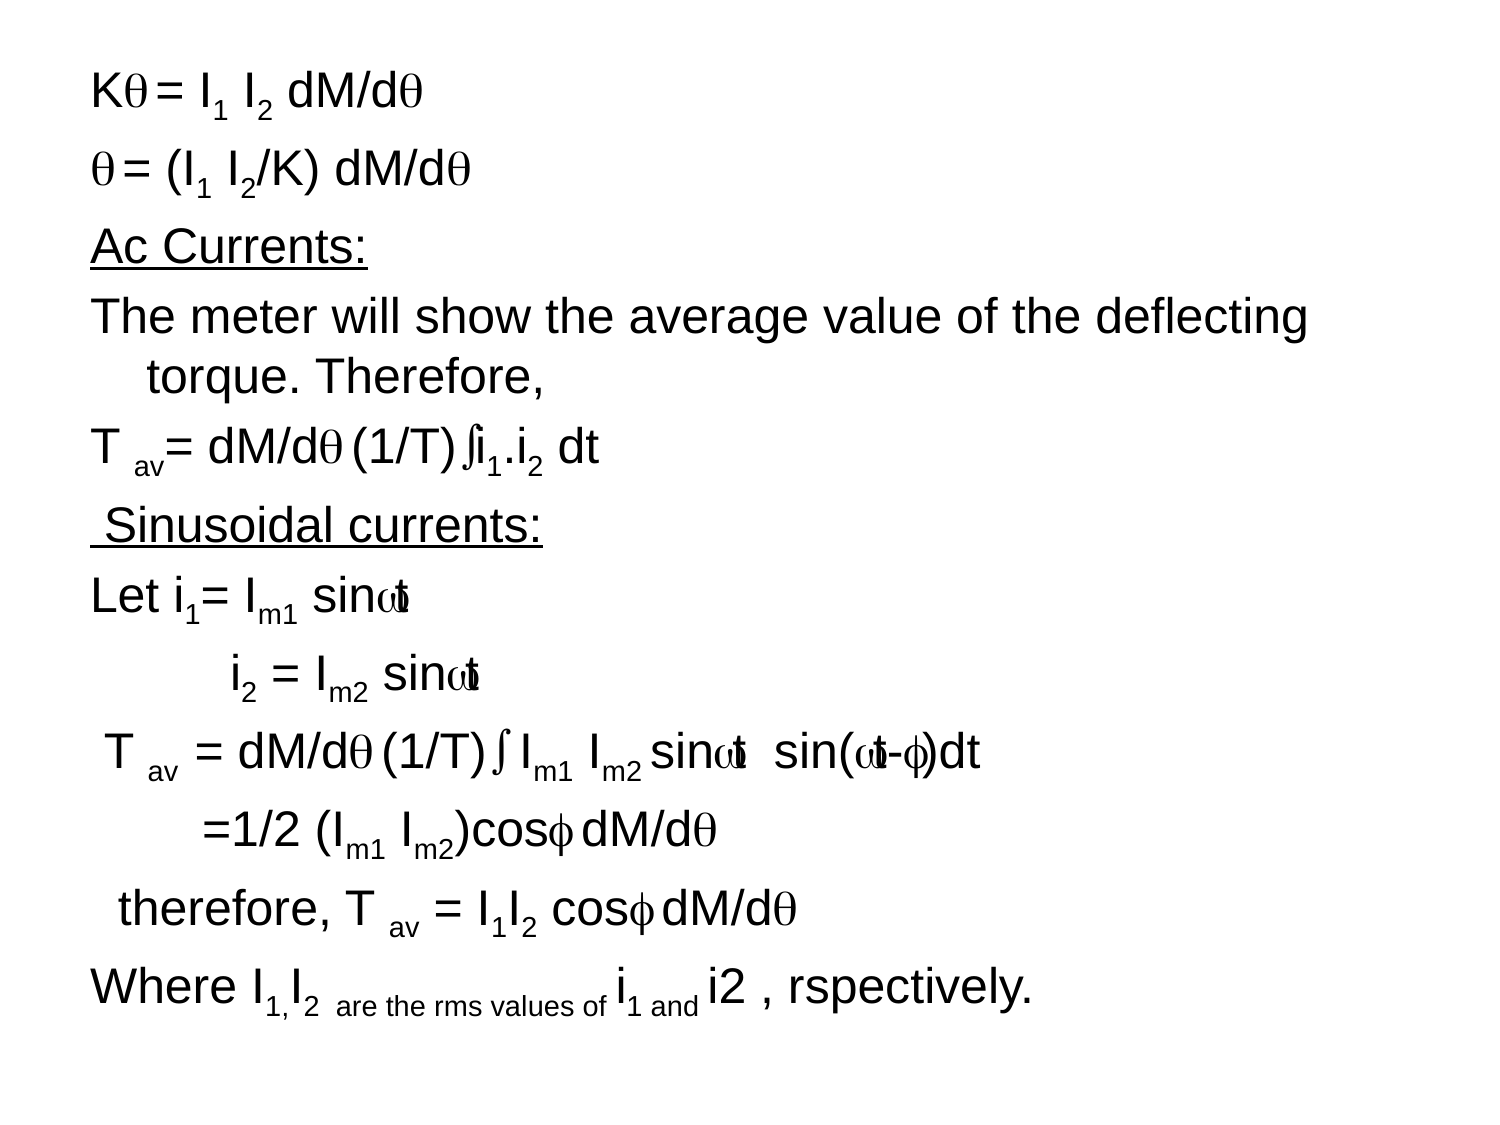

Kθ = I1 I2 dM/dθ
θ = (I1 I2/K) dM/dθ
Ac Currents:
The meter will show the average value of the deflecting  torque. Therefore,
T av= dM/dθ (1/T)∫i1.i2 dt
 Sinusoidal currents:
Let i1= Im1 sinωt
          i2 = Im2 sinωt
 T av  = dM/dθ (1/T)∫ Im1 Im2 sinωt  sin(ωt-φ)dt
        =1/2 (Im1 Im2)cosφ dM/dθ
  therefore, T av = I1I2 cosφ dM/dθ
Where I1,I2  are the rms values of i1 and i2 , rspectively.